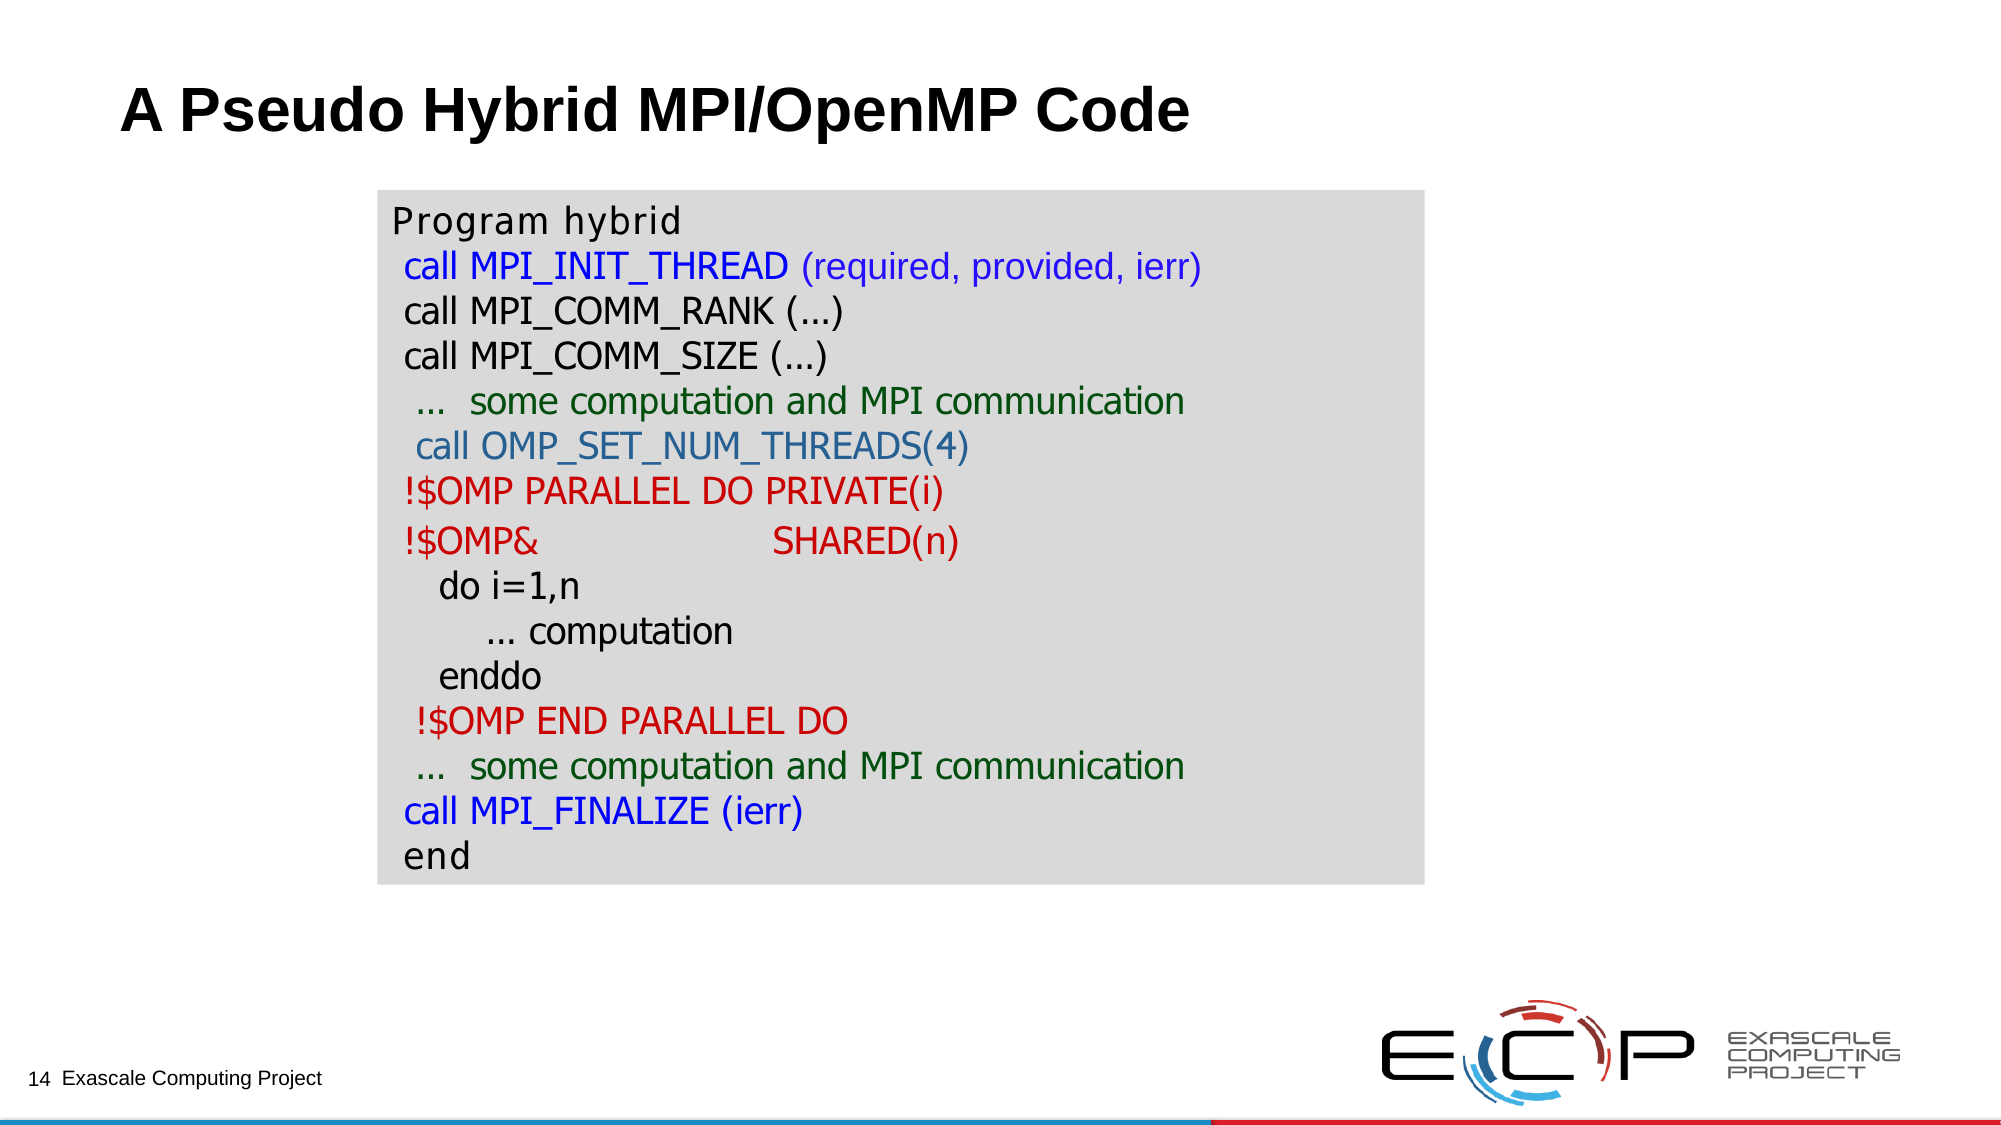

# A Pseudo Hybrid MPI/OpenMP Code
Program hybrid
 call MPI_INIT_THREAD (required, provided, ierr)
 call MPI_COMM_RANK (…)
 call MPI_COMM_SIZE (…)
  …  some computation and MPI communication
  call OMP_SET_NUM_THREADS(4)
 !$OMP PARALLEL DO PRIVATE(i)
 !$OMP&                    SHARED(n)
    do i=1,n
        … computation
    enddo
  !$OMP END PARALLEL DO
  …  some computation and MPI communication
 call MPI_FINALIZE (ierr)
 end